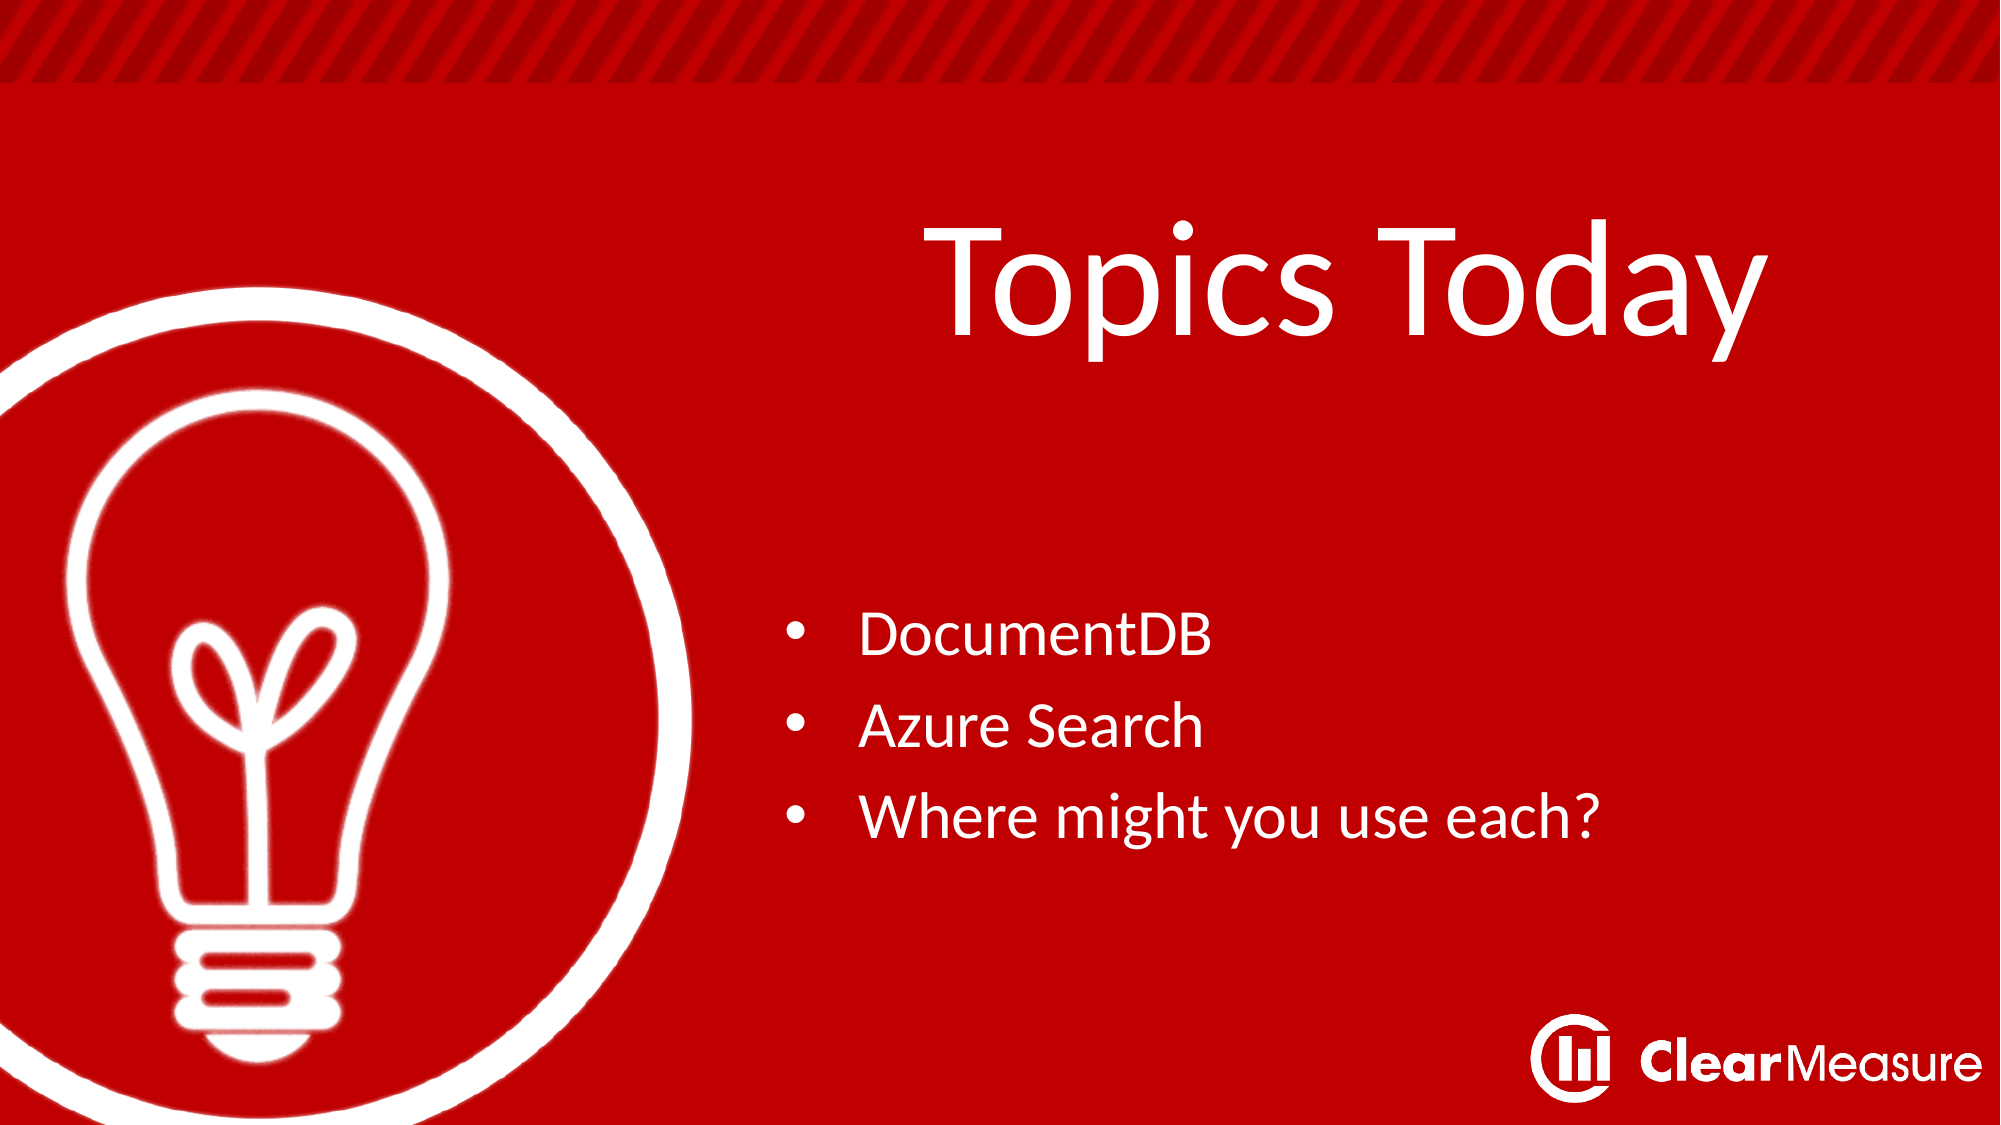

# Topics Today
DocumentDB
Azure Search
Where might you use each?